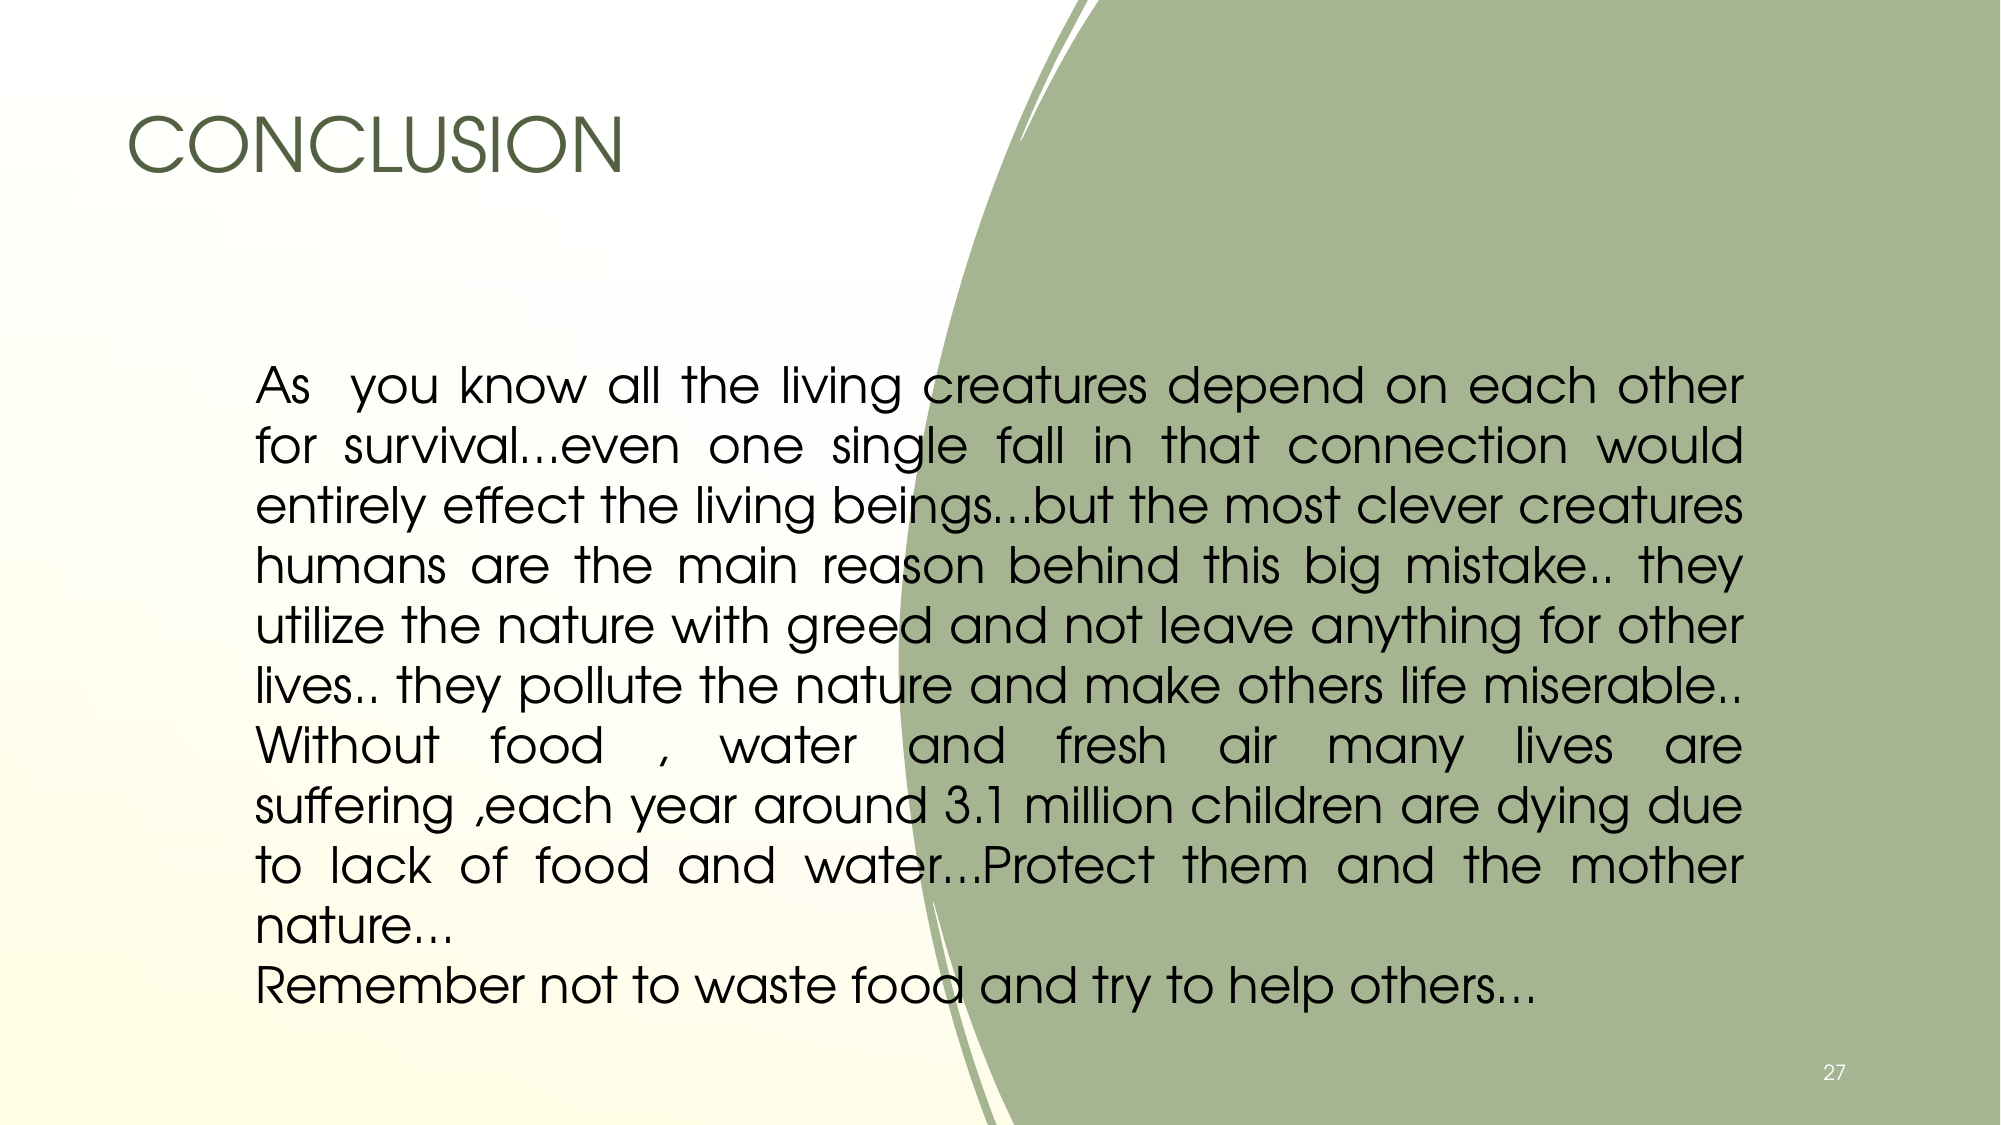

CONCLUSION
As  you know all the living creatures depend on each other for survival…even one single fall in that connection would entirely effect the living beings…but the most clever creatures humans are the main reason behind this big mistake.. they utilize the nature with greed and not leave anything for other lives.. they pollute the nature and make others life miserable.. Without food , water and fresh air many lives are suffering ,each year around 3.1 million children are dying due to lack of food and water…Protect them and the mother nature…
Remember not to waste food and try to help others…
27